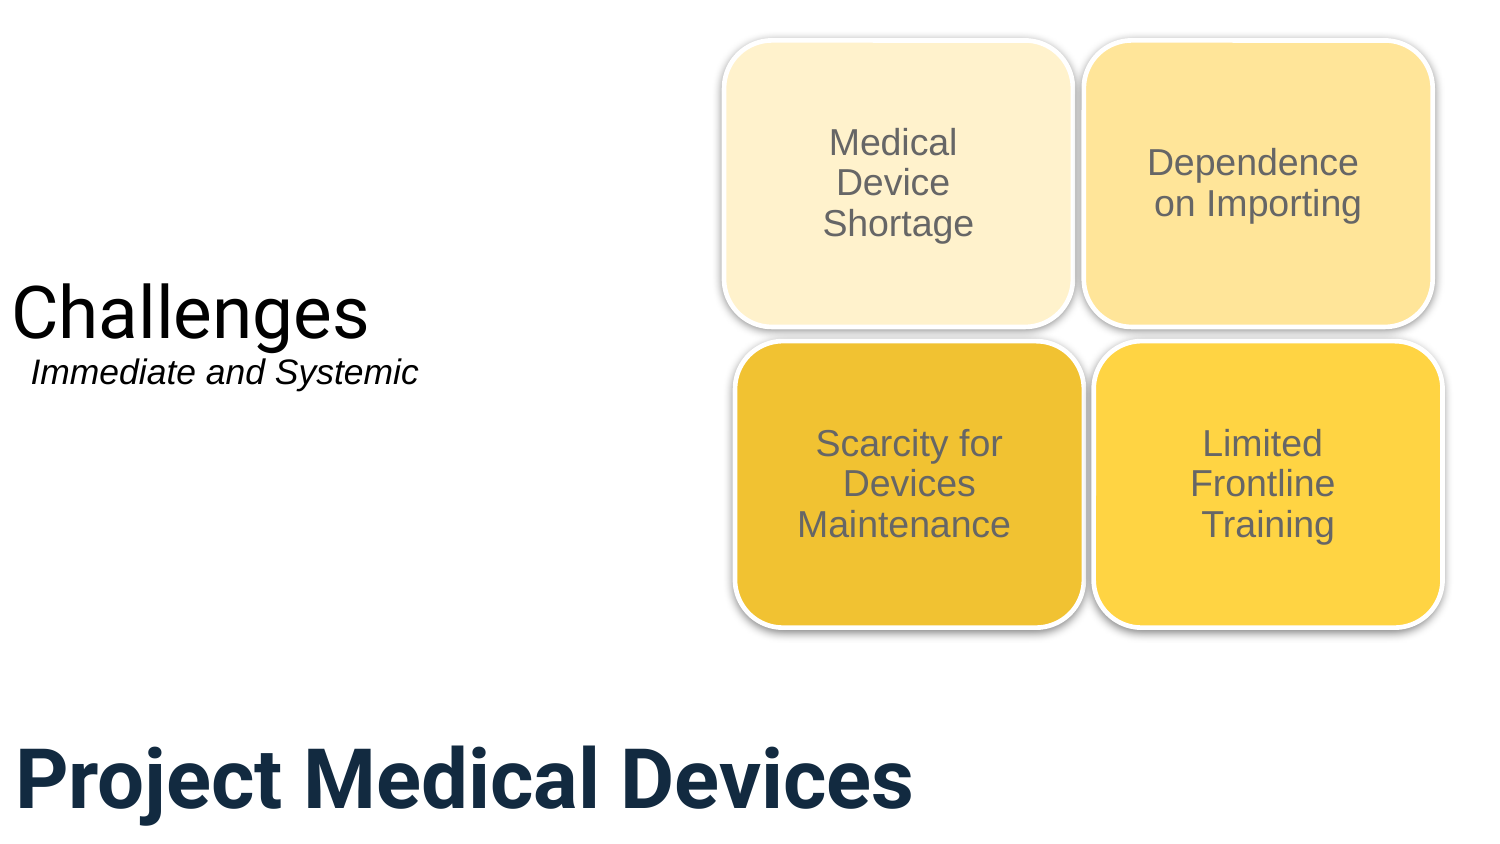

Medical
Device
Shortage
Dependence
on Importing
Challenges
  Immediate and Systemic
Limited
Frontline
Training
Scarcity for Devices Maintenance
Project Medical Devices